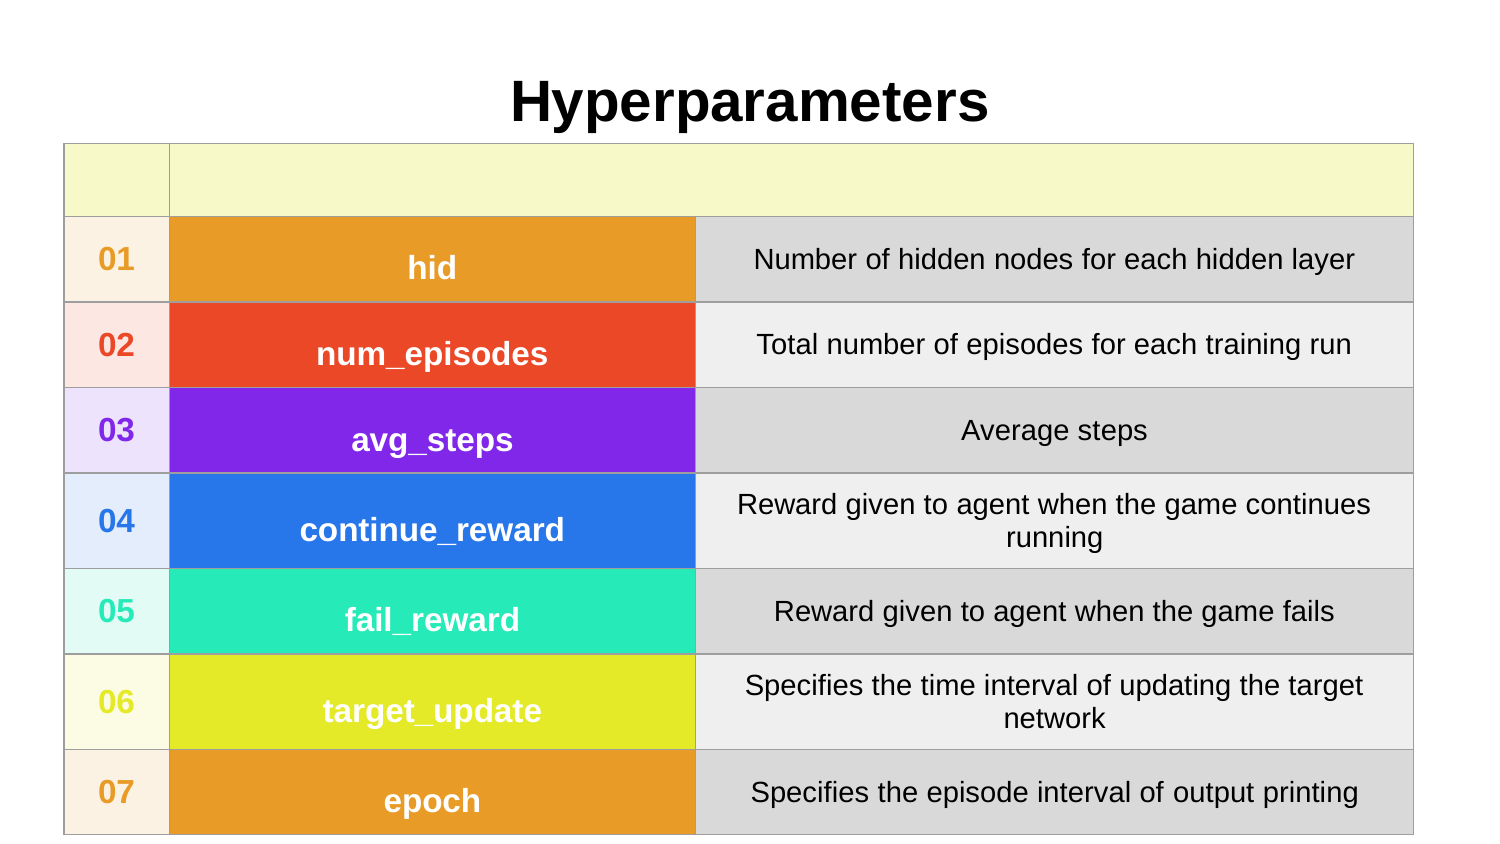

# Hyperparameters
|  |  |  |
| --- | --- | --- |
| 01 | hid | Number of hidden nodes for each hidden layer |
| 02 | num\_episodes | Total number of episodes for each training run |
| 03 | avg\_steps | Average steps |
| 04 | continue\_reward | Reward given to agent when the game continues running |
| 05 | fail\_reward | Reward given to agent when the game fails |
| 06 | target\_update | Specifies the time interval of updating the target network |
| 07 | epoch | Specifies the episode interval of output printing |